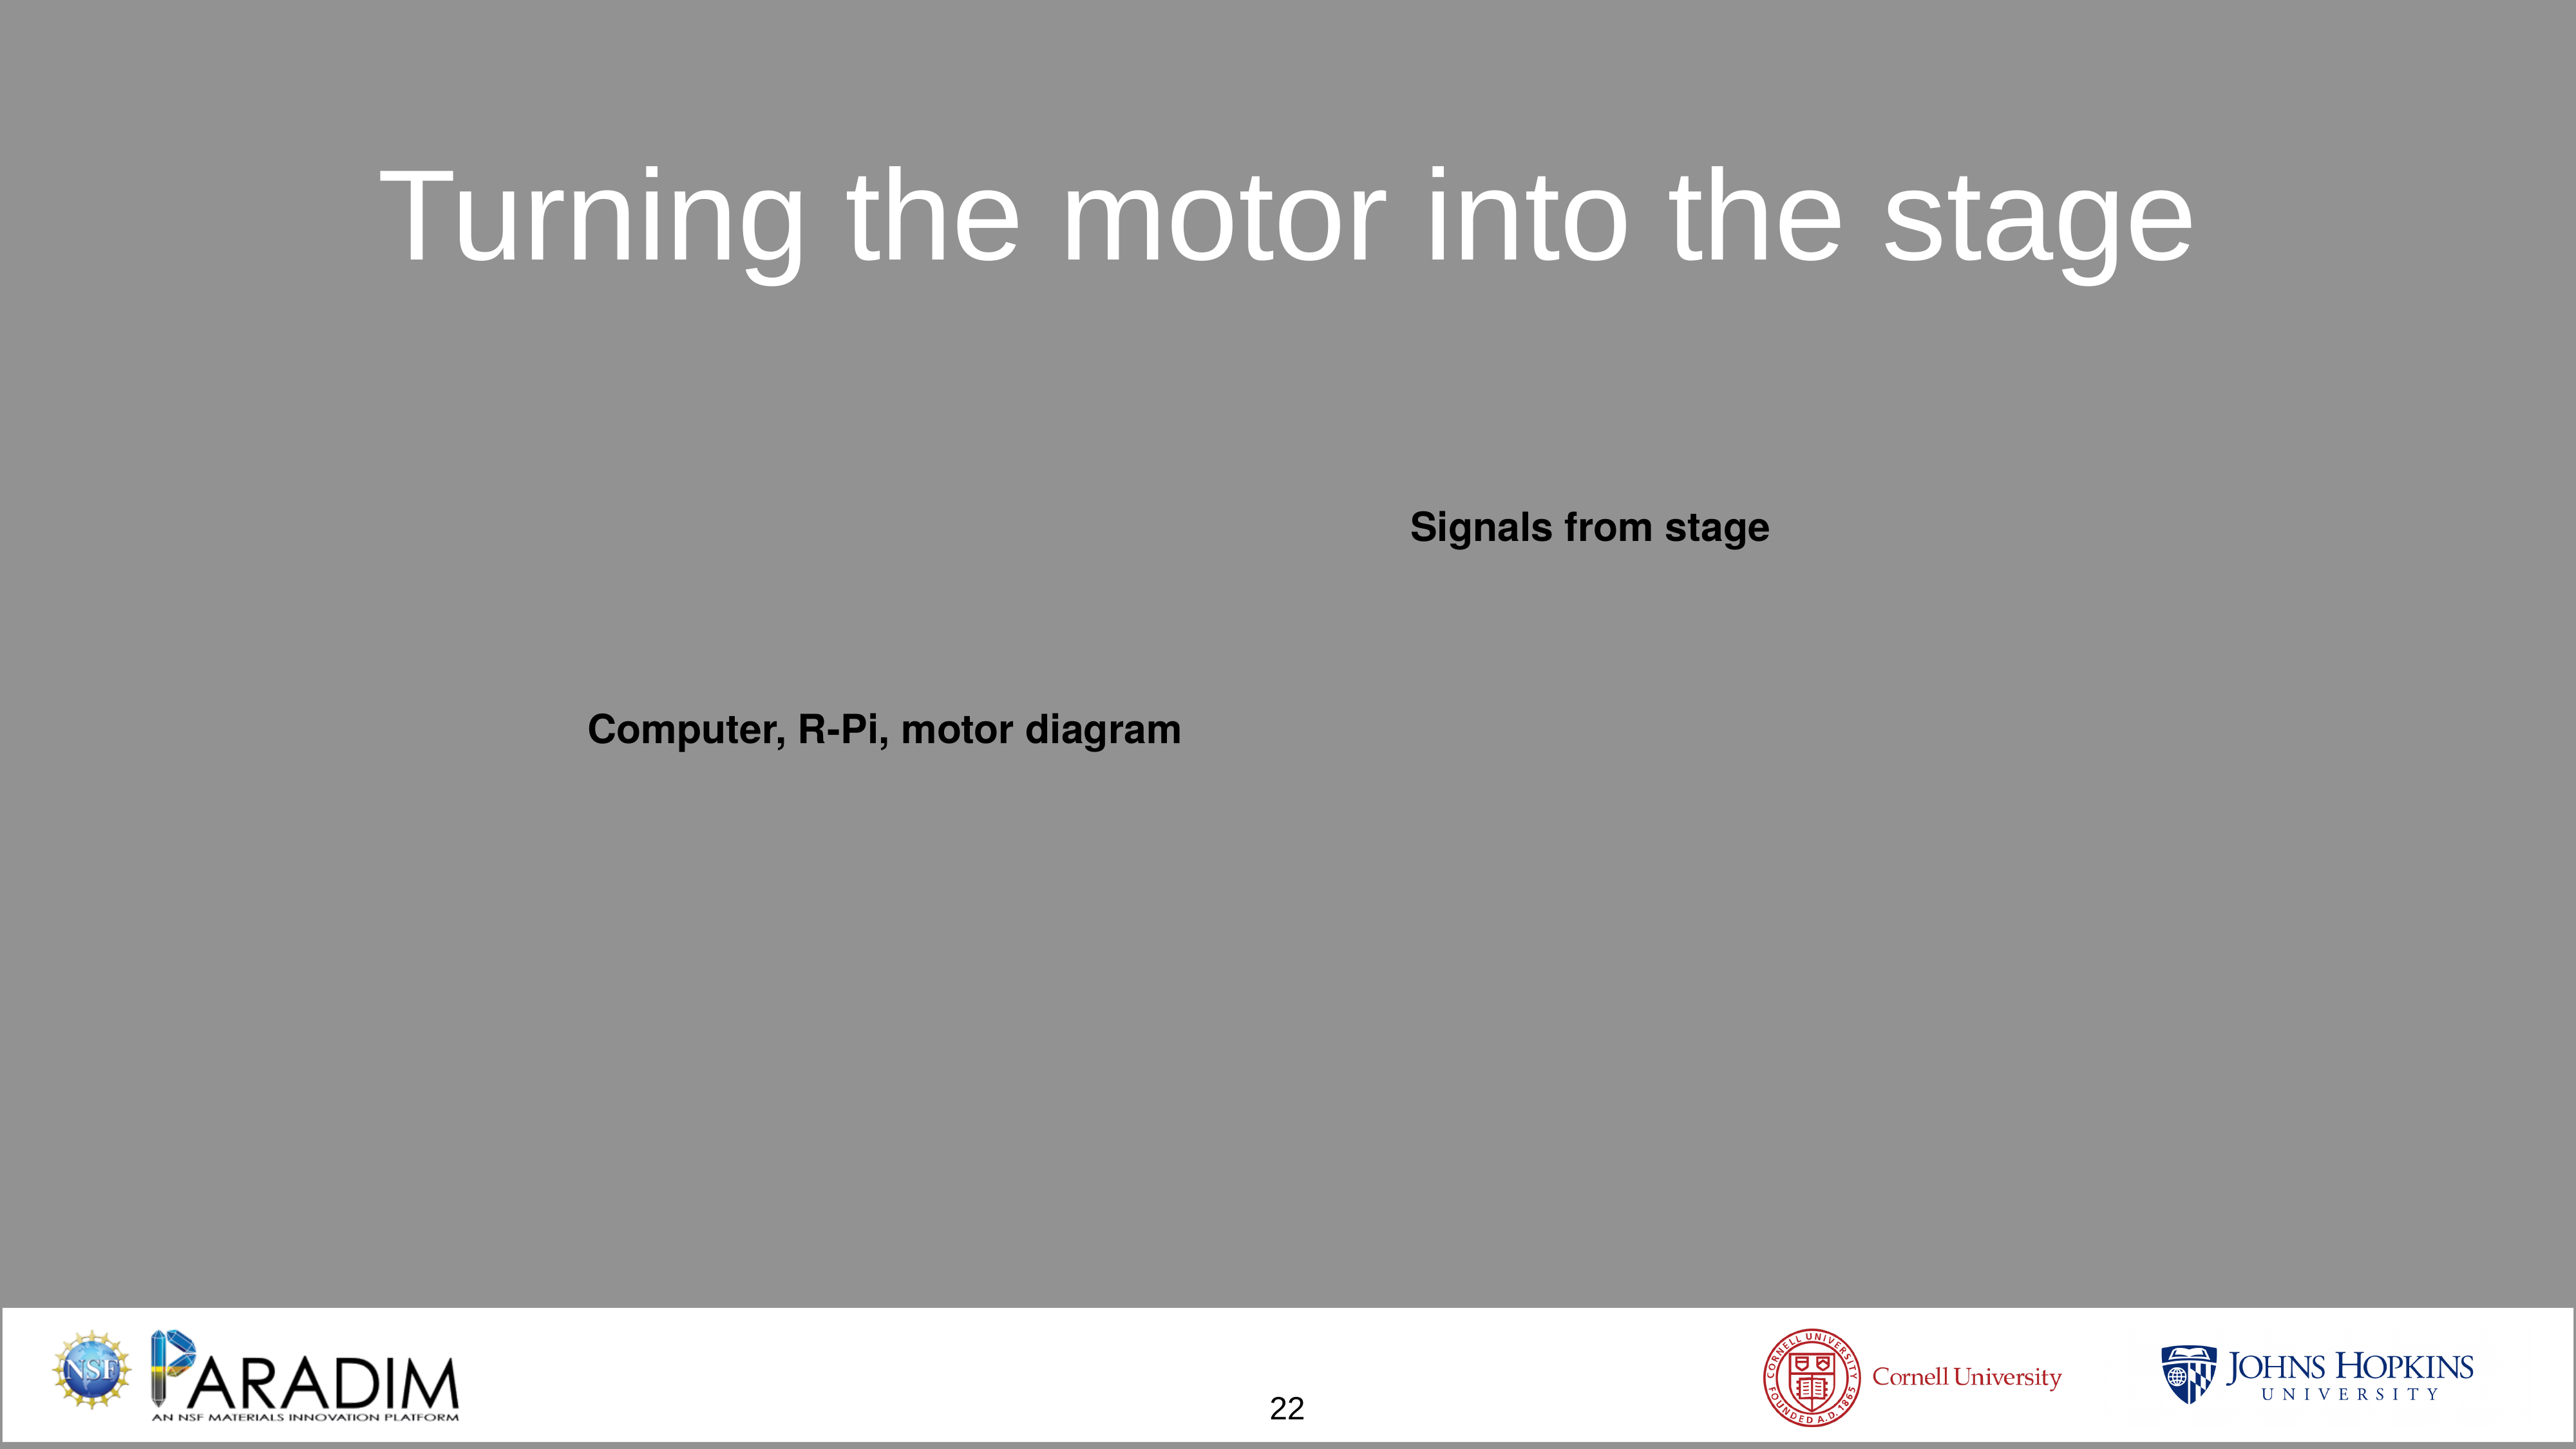

Turning the motor into the stage
Signals from stage
Computer, R-Pi, motor diagram
22